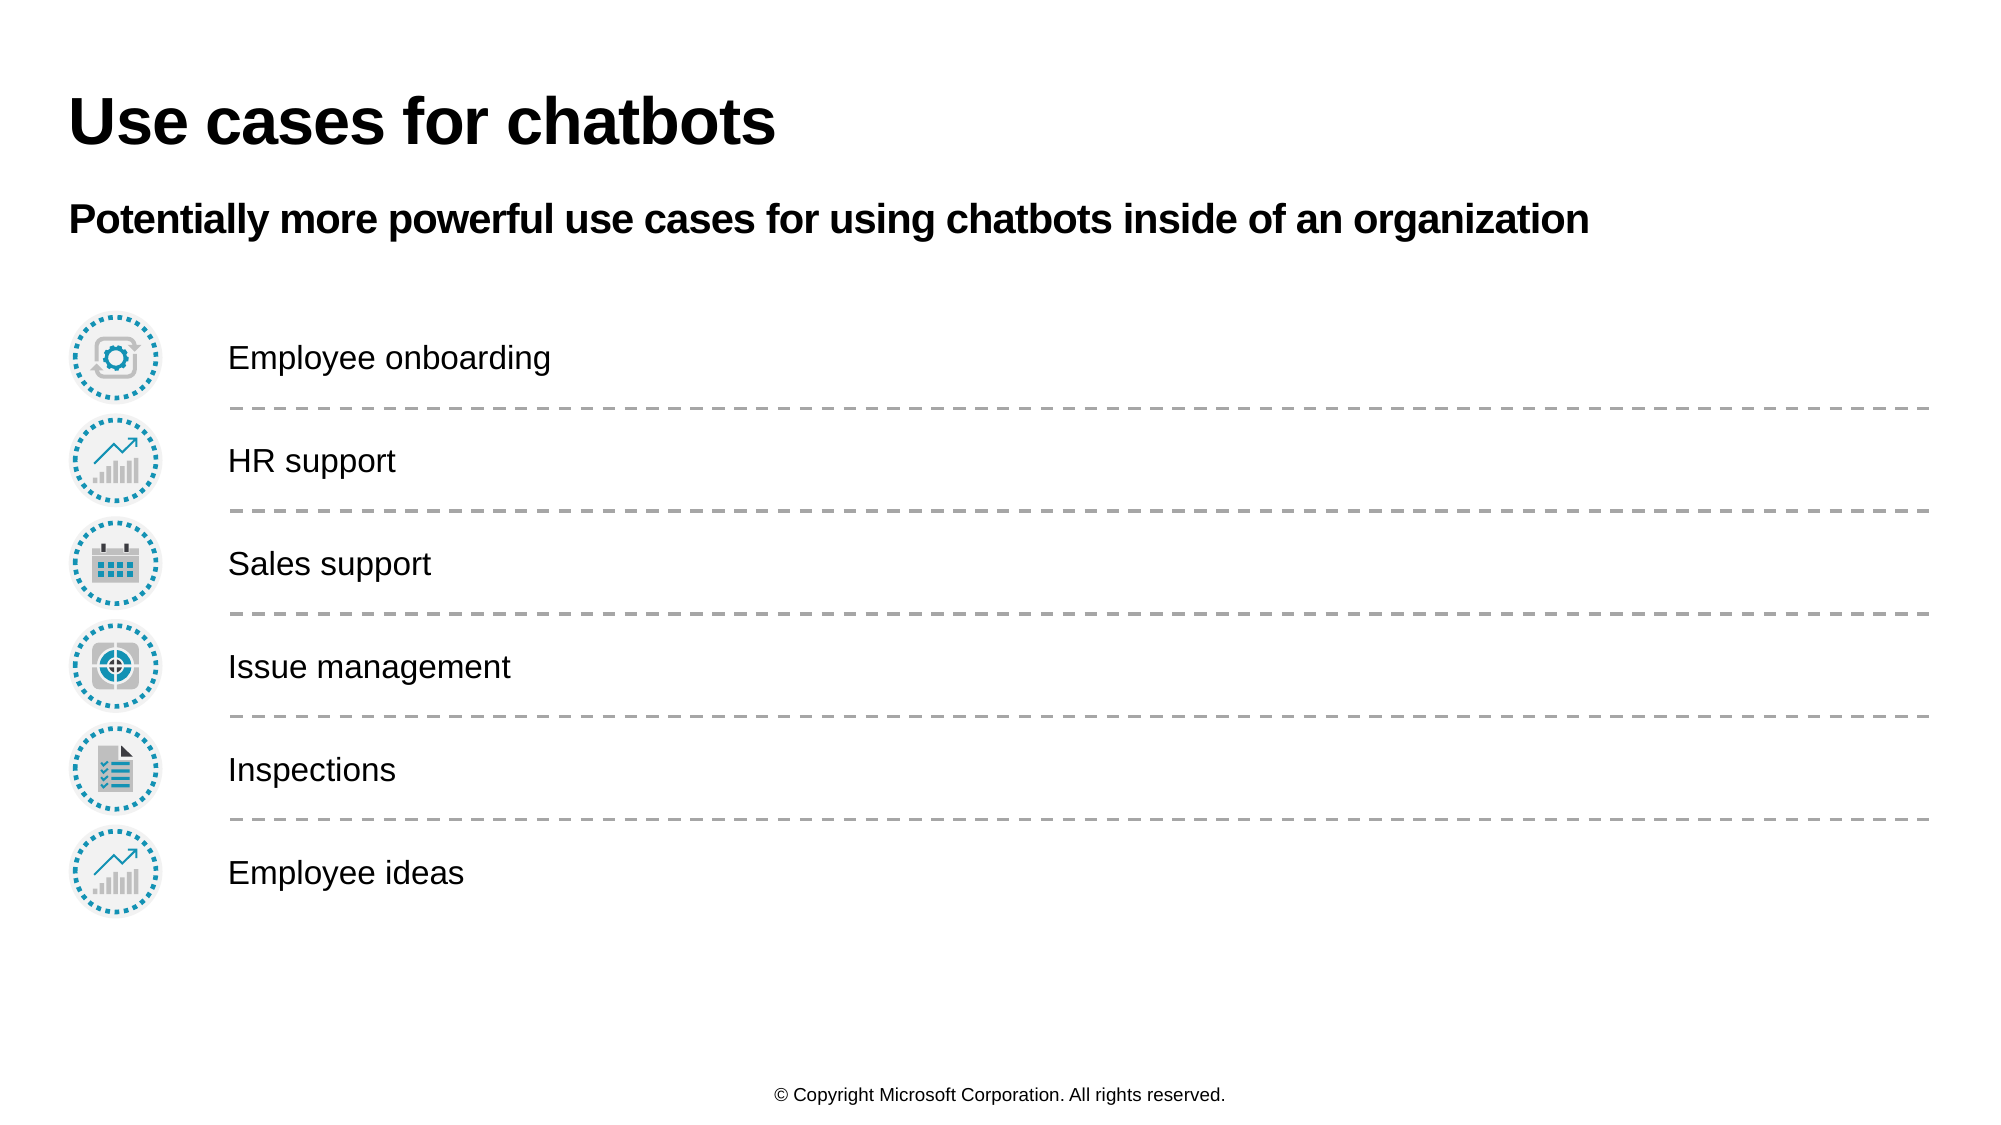

# Use cases for chatbots
Potentially more powerful use cases for using chatbots inside of an organization

Employee onboarding

HR support

Sales support

Issue management

Inspections

Employee ideas